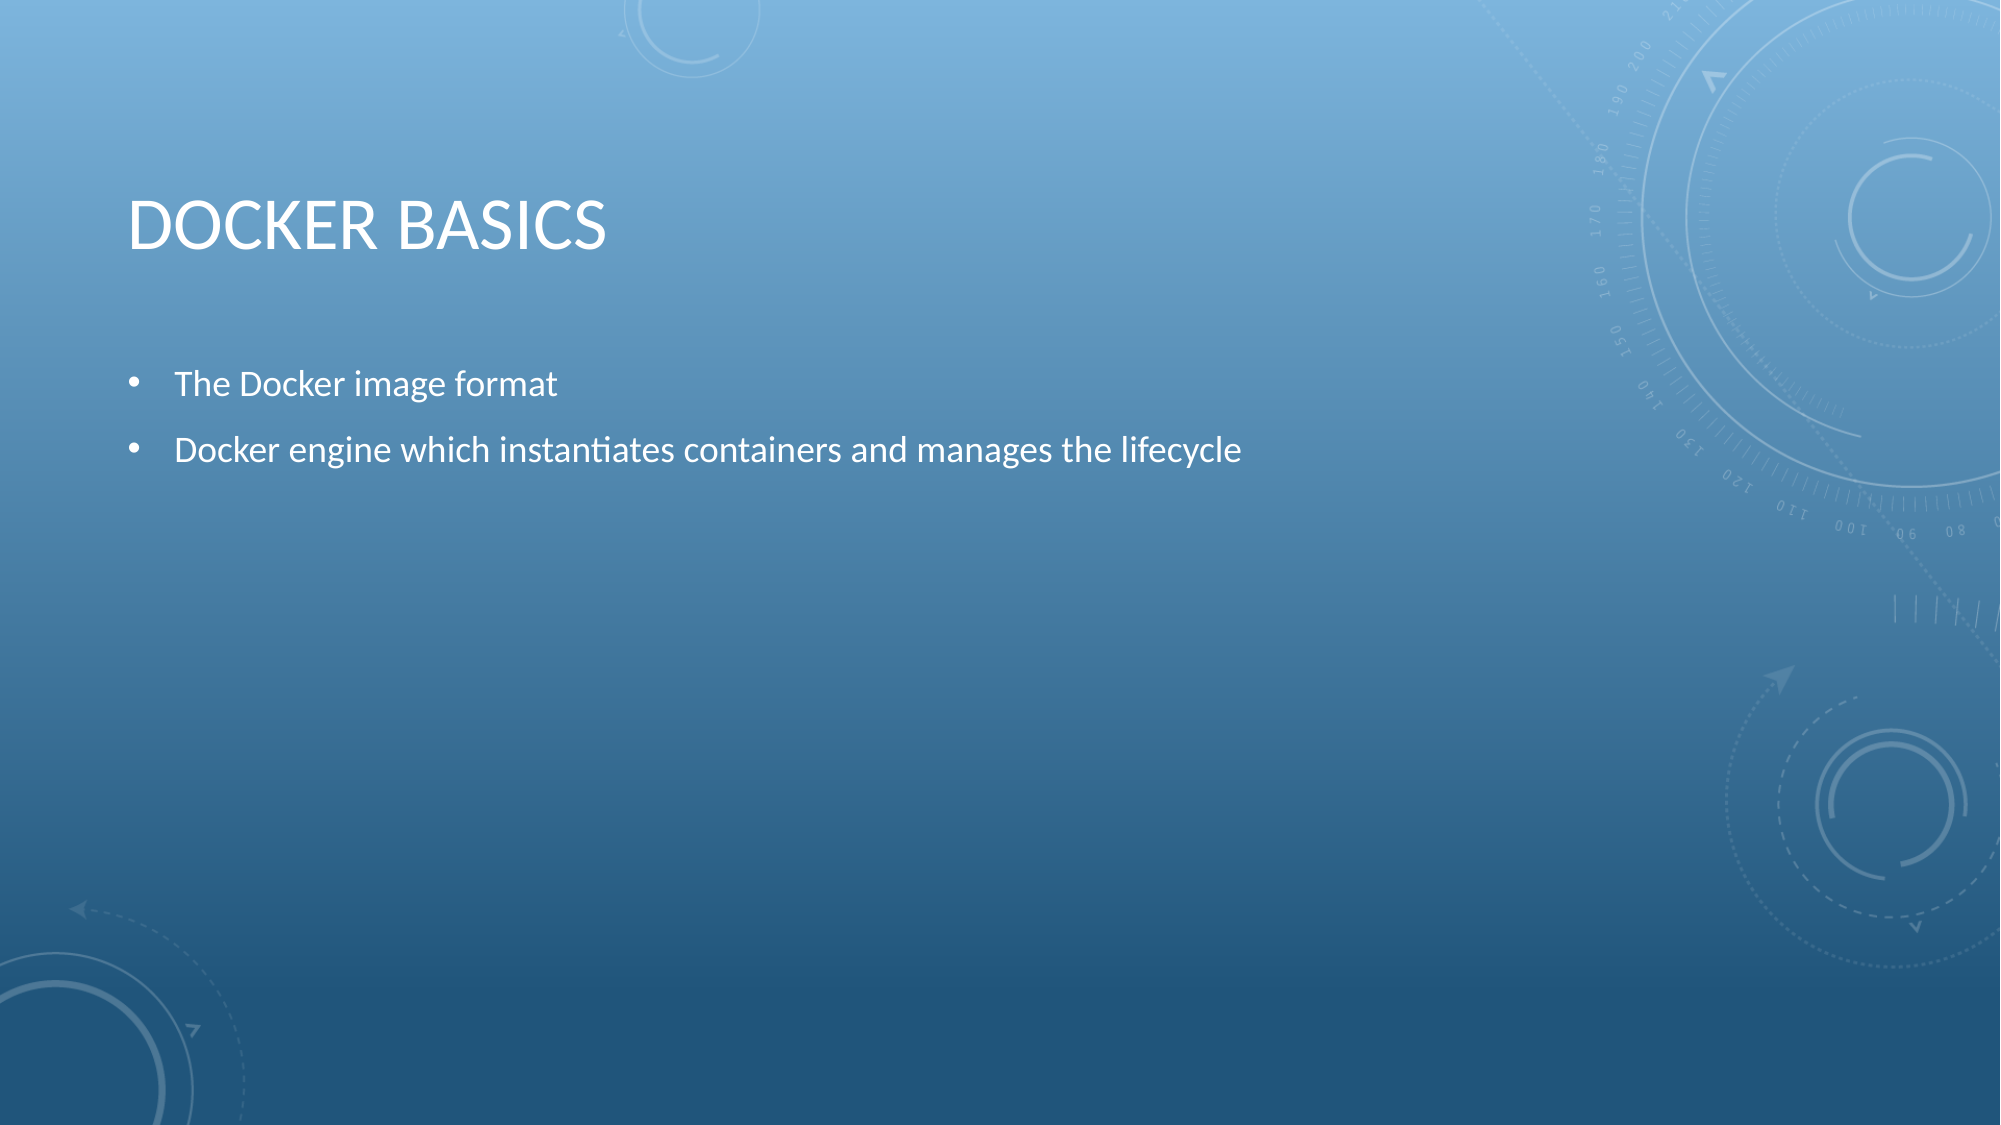

# Docker basics
The Docker image format
Docker engine which instantiates containers and manages the lifecycle